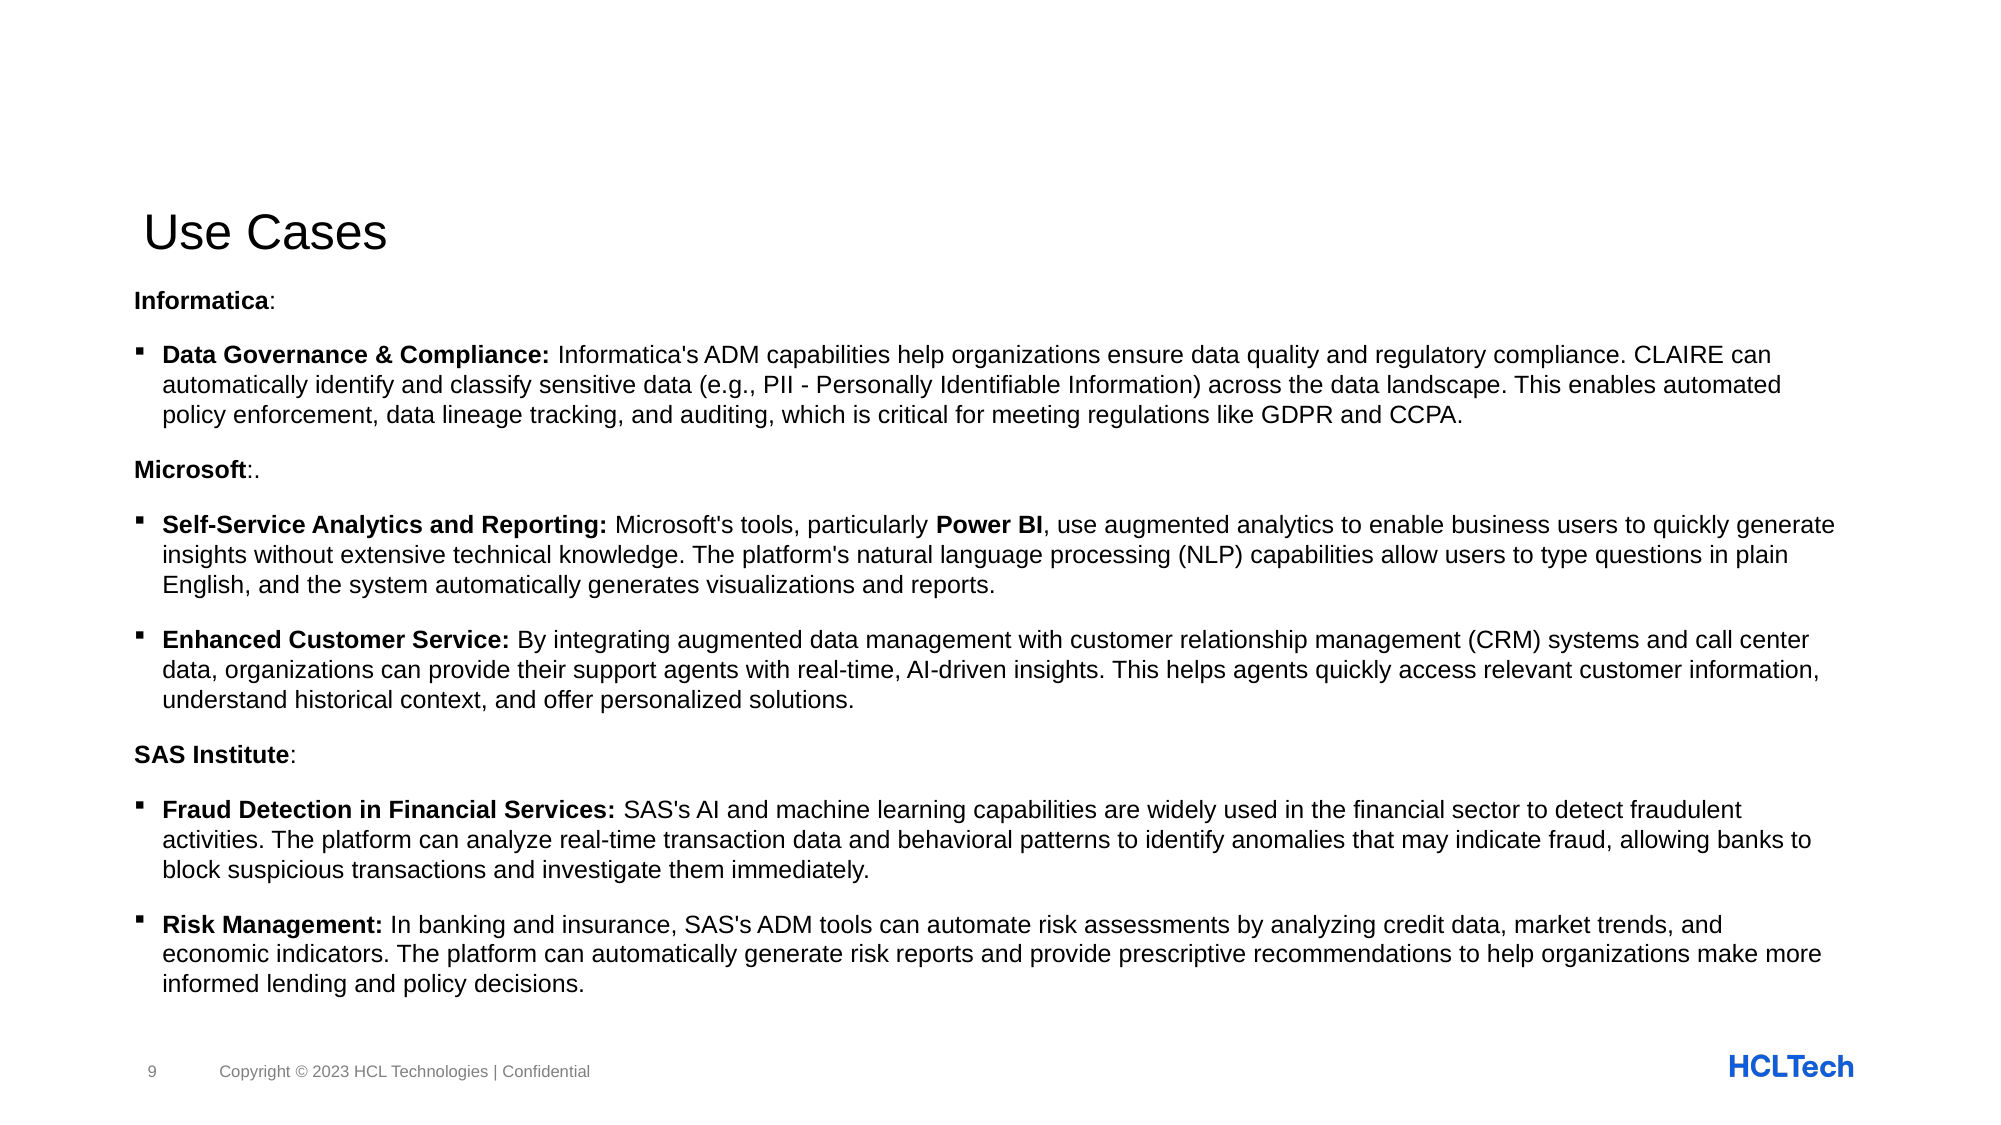

# Use Cases
Informatica:
Data Governance & Compliance: Informatica's ADM capabilities help organizations ensure data quality and regulatory compliance. CLAIRE can automatically identify and classify sensitive data (e.g., PII - Personally Identifiable Information) across the data landscape. This enables automated policy enforcement, data lineage tracking, and auditing, which is critical for meeting regulations like GDPR and CCPA.
Microsoft:.
Self-Service Analytics and Reporting: Microsoft's tools, particularly Power BI, use augmented analytics to enable business users to quickly generate insights without extensive technical knowledge. The platform's natural language processing (NLP) capabilities allow users to type questions in plain English, and the system automatically generates visualizations and reports.
Enhanced Customer Service: By integrating augmented data management with customer relationship management (CRM) systems and call center data, organizations can provide their support agents with real-time, AI-driven insights. This helps agents quickly access relevant customer information, understand historical context, and offer personalized solutions.
SAS Institute:
Fraud Detection in Financial Services: SAS's AI and machine learning capabilities are widely used in the financial sector to detect fraudulent activities. The platform can analyze real-time transaction data and behavioral patterns to identify anomalies that may indicate fraud, allowing banks to block suspicious transactions and investigate them immediately.
Risk Management: In banking and insurance, SAS's ADM tools can automate risk assessments by analyzing credit data, market trends, and economic indicators. The platform can automatically generate risk reports and provide prescriptive recommendations to help organizations make more informed lending and policy decisions.
9
Copyright © 2023 HCL Technologies | Confidential